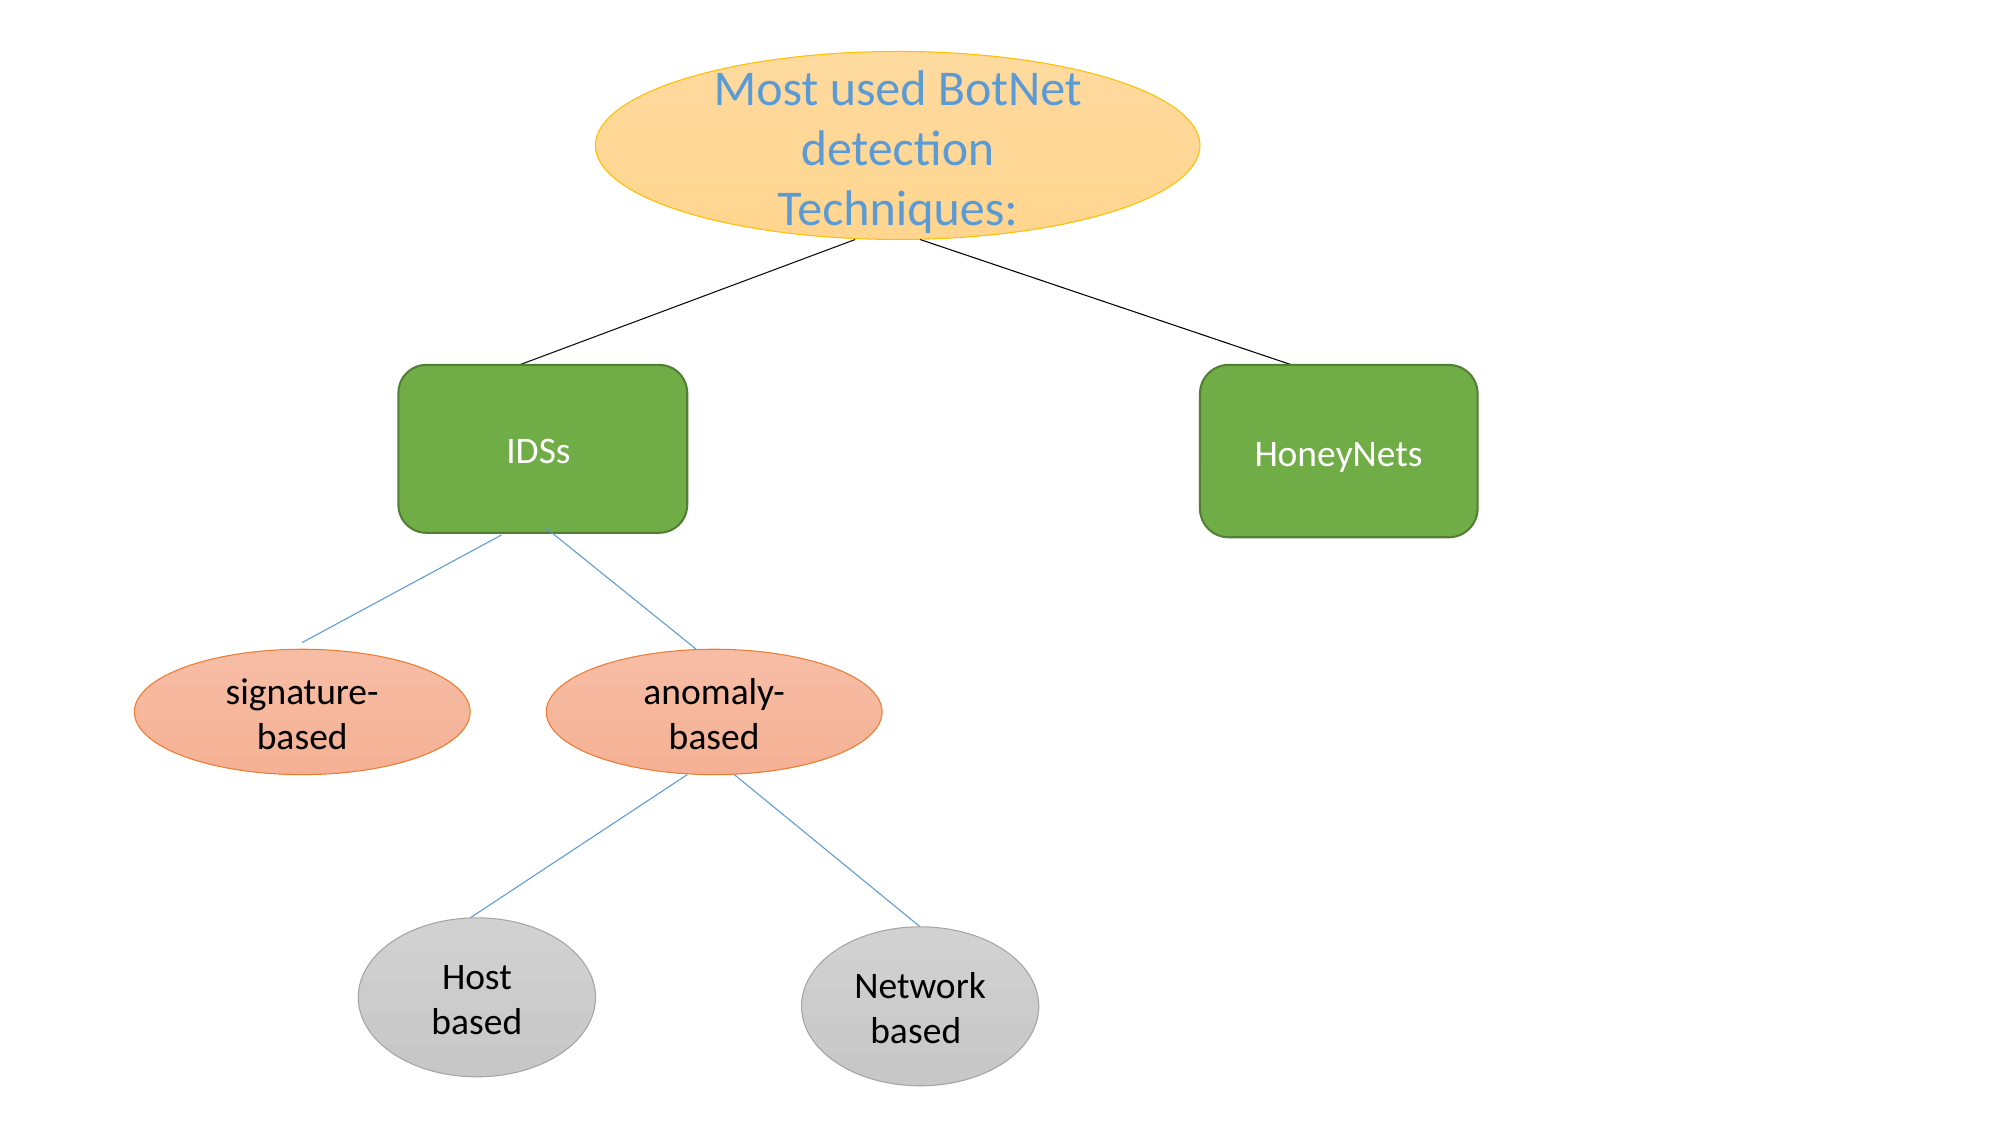

Most used BotNet detection Techniques:
IDSs
HoneyNets
signature-based
anomaly-based
Host based
Network based